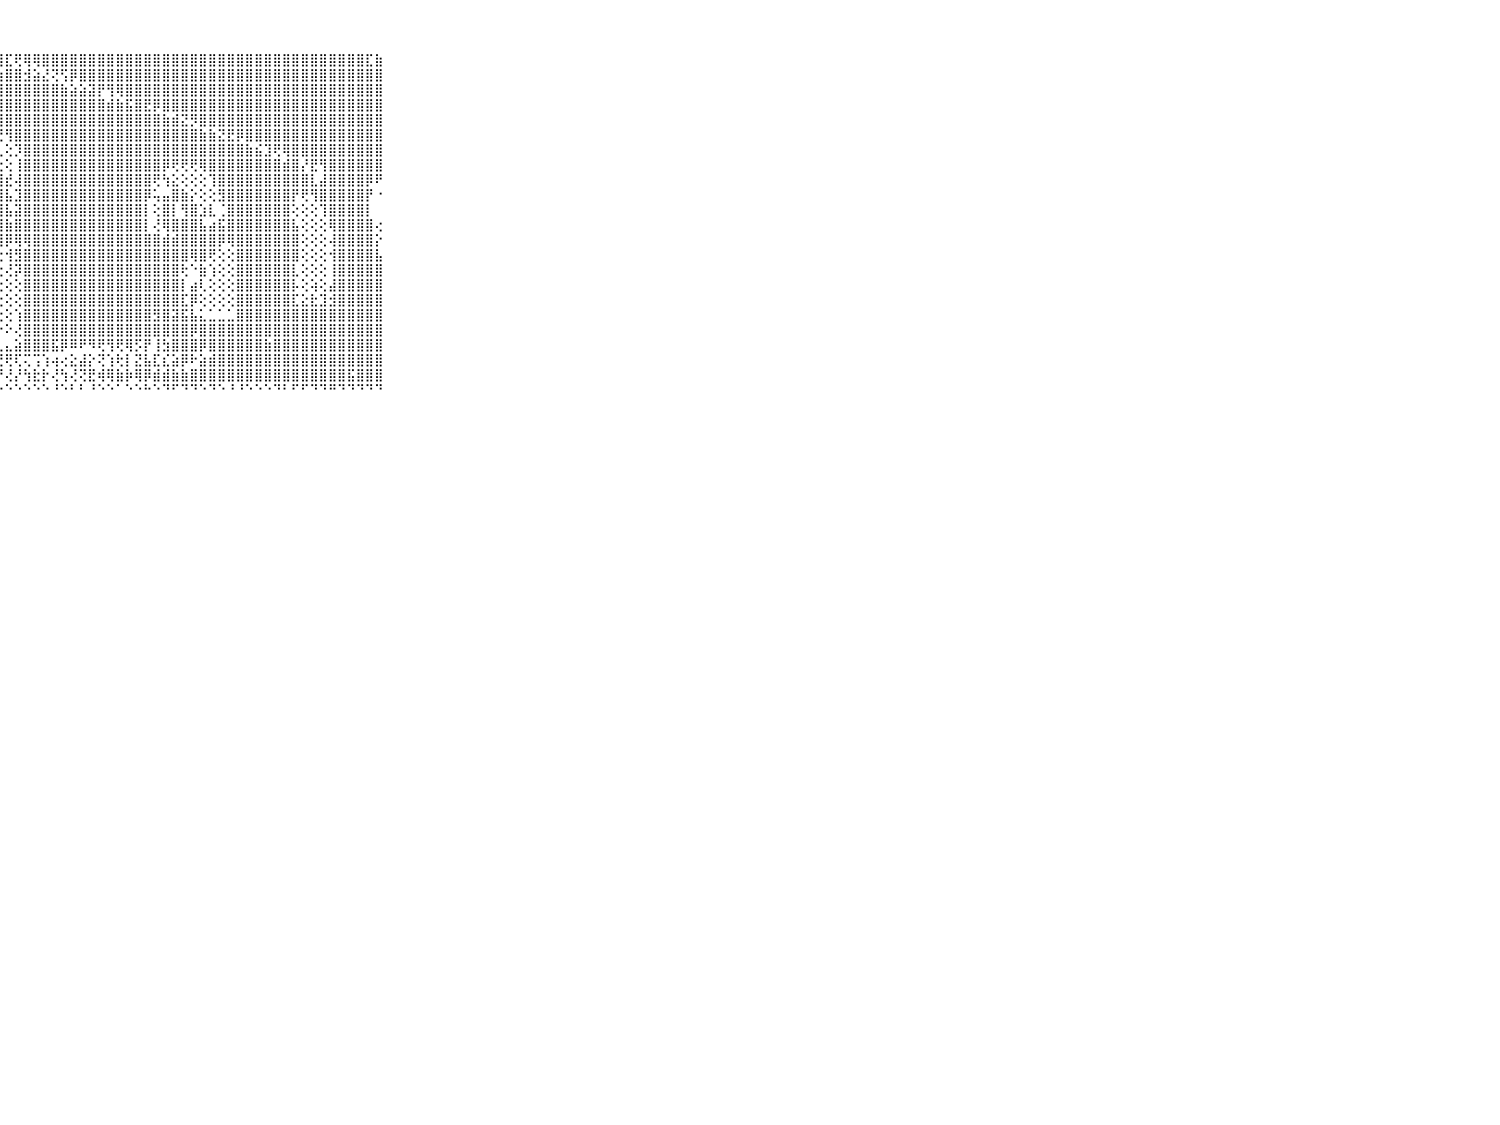

⠀⠀⠀⠀⠀⠀⠀⠀⠀⠀⠀⣟⣽⣿⣯⣿⣿⣿⣷⡷⣿⣿⣿⣿⣿⣯⣵⣽⣏⢟⢿⢿⣿⣿⣿⣿⣿⣿⣿⣿⣿⣿⣿⣿⣿⣿⣿⣿⣿⣿⣿⣿⣿⣿⣿⣿⣿⣿⣿⣿⣿⣿⣿⣿⣿⣿⣿⣏⣷⠀⠀⠀⠀⠀⠀⠀⠀⠀⠀⠀⠀
⠀⠀⠀⠀⠀⠀⠀⠀⠀⠀⠀⣿⣿⣿⣿⣿⣿⣿⣿⣿⣿⣿⣿⣿⣻⣿⣿⣷⣿⣿⣺⣵⣜⢝⢫⡿⣿⣿⣿⣿⣿⣿⣿⣿⣿⣿⣿⣿⣿⣿⣿⣿⣿⣿⣿⣿⣿⣿⣿⣿⣿⣿⣿⣿⣿⣿⣿⣿⣿⠀⠀⠀⠀⠀⠀⠀⠀⠀⠀⠀⠀
⠀⠀⠀⠀⠀⠀⠀⠀⠀⠀⠀⣿⣿⣿⣿⣿⣿⣿⣿⣿⣿⣿⣿⣿⣿⣿⣿⣿⣿⣿⣿⣿⣿⣿⣷⣵⣵⣽⡟⢻⢿⣿⣿⣿⣿⣿⣿⣿⣿⣿⣿⣿⣿⣿⣿⣿⣿⣿⣿⣿⣿⣿⣿⣿⣿⣿⣿⣿⣿⠀⠀⠀⠀⠀⠀⠀⠀⠀⠀⠀⠀
⠀⠀⠀⠀⠀⠀⠀⠀⠀⠀⠀⣿⣿⣿⣿⣿⢿⢿⢟⢟⢟⢟⢟⢻⢿⣿⣿⣿⣿⣿⣿⣿⣿⣿⣿⣿⣿⣿⣿⣾⣷⣯⣿⣟⡿⣿⣿⣿⣿⣿⣿⣿⣿⣿⣿⣿⣿⣿⣿⣿⣿⣿⣿⣿⣿⣿⣿⣿⣿⠀⠀⠀⠀⠀⠀⠀⠀⠀⠀⠀⠀
⠀⠀⠀⠀⠀⠀⠀⠀⠀⠀⠀⡿⠟⠝⢕⢕⢑⢕⢕⣕⢕⢕⢕⢕⢕⢜⢻⣿⣿⣿⣿⣿⣿⣿⣿⣿⣿⣿⣿⣿⣿⣿⣿⣿⣿⣷⣾⣝⡻⣿⣿⣿⣿⣿⣿⣿⣿⣿⣿⣿⣿⣿⣿⣿⣿⣿⣿⣿⣿⠀⠀⠀⠀⠀⠀⠀⠀⠀⠀⠀⠀
⠀⠀⠀⠀⠀⠀⠀⠀⠀⠀⠀⠀⠀⠀⠀⠀⠀⠁⠑⠑⠝⠳⢧⣕⡕⢕⡕⢜⢻⣿⣿⣿⣿⣿⣿⣿⣿⣿⣿⣿⣿⣿⣿⣿⣿⣿⣿⣿⣿⣷⣷⣝⣟⡿⣿⣿⣿⣿⣿⣿⣿⣿⣿⣿⣿⣿⣿⣿⣿⠀⠀⠀⠀⠀⠀⠀⠀⠀⠀⠀⠀
⠀⠀⠀⠀⠀⠀⠀⠀⠀⠀⠀⠙⠛⠒⠲⠴⢄⠀⠀⠀⠀⠀⠀⠝⢿⣮⣕⢇⢕⡹⣿⣿⣿⣿⣿⣿⣿⣿⣿⣿⣿⣿⣿⣿⣿⣿⣿⣿⣿⣿⣿⣿⣿⣿⣷⣮⣹⢟⢿⣿⣿⣿⣿⣿⣿⣿⣿⣿⣿⠀⠀⠀⠀⠀⠀⠀⠀⠀⠀⠀⠀
⠀⠀⠀⠀⠀⠀⠀⠀⠀⠀⠀⢀⠐⠀⠀⠀⢀⢀⢐⠀⢄⢀⠀⠁⠌⢿⣿⣕⢕⢸⣿⣿⣿⣿⣿⣿⣿⣿⣿⣿⣿⣿⣿⣿⣿⡿⢟⢟⢟⢿⣿⣿⣿⣿⣿⣿⣿⣿⣾⣿⡜⣟⢻⣿⣿⣿⣿⣿⣿⠀⠀⠀⠀⠀⠀⠀⠀⠀⠀⠀⠀
⠀⠀⠀⠀⠀⠀⠀⠀⠀⠀⠀⢕⢕⢕⢅⢅⢅⢕⠐⢑⢁⠔⠐⠀⠑⠜⣿⣿⣞⢼⣿⣿⣿⣿⣿⣿⣿⣿⣿⣿⣿⣿⣿⣿⢟⢳⣕⢕⢕⢕⢹⣿⣿⣿⣿⣿⣿⣿⣿⣿⣿⣇⣼⣿⣿⣿⣿⡿⠟⠀⠀⠀⠀⠀⠀⠀⠀⠀⠀⠀⠀
⠀⠀⠀⠀⠀⠀⠀⠀⠀⠀⠀⣿⣿⣷⣷⣧⣕⣕⢕⢕⢕⢕⢕⢅⢄⢕⣿⣿⣧⣹⣿⣿⣿⣿⣿⣿⣿⣿⣿⣿⣿⣿⣿⡿⢥⣤⣿⣷⡕⢕⢕⣻⣿⣿⣿⣿⣿⣿⣿⡟⢟⢻⣿⣿⣿⣿⣿⡟⠐⠀⠀⠀⠀⠀⠀⠀⠀⠀⠀⠀⠀
⠀⠀⠀⠀⠀⠀⠀⠀⠀⠀⠀⣿⣿⣿⣿⣿⣿⣿⣿⣿⣷⣷⣵⣵⣕⢕⣿⣿⣧⣽⣿⣿⣿⣿⣿⣿⣿⣿⣿⣿⣿⣿⣿⡇⢕⣿⡇⢻⣿⣱⣇⢈⣿⣿⣿⣿⣿⣿⣿⢕⢕⢕⢹⣿⣿⣿⣿⡇⠀⠀⠀⠀⠀⠀⠀⠀⠀⠀⠀⠀⠀
⠀⠀⠀⠀⠀⠀⠀⠀⠀⠀⠀⣿⣿⣿⣿⣿⣿⣿⣿⣿⣿⣿⣿⣿⣿⣿⣿⣿⣷⣿⣿⣿⣿⣿⣿⣿⣿⣿⣿⣿⣿⣿⣿⡇⢜⢿⣿⣿⣿⣧⣴⣯⣿⣿⣿⣿⣿⣿⣿⣧⢕⢕⢕⢿⣿⣿⣿⣿⢔⠀⠀⠀⠀⠀⠀⠀⠀⠀⠀⠀⠀
⠀⠀⠀⠀⠀⠀⠀⠀⠀⠀⠀⣿⣿⣿⣿⣿⣿⣿⣿⣿⣿⣿⣿⣿⣿⣿⣿⣿⡿⢿⢿⣿⣿⣿⣿⣿⣿⣿⣿⣿⣿⣿⣿⣿⣿⣾⣾⣿⣿⣿⣿⡿⢿⣿⣿⣿⣿⣿⣿⣿⢕⢕⢕⢼⣿⣿⣿⣿⡕⠀⠀⠀⠀⠀⠀⠀⠀⠀⠀⠀⠀
⠀⠀⠀⠀⠀⠀⠀⠀⠀⠀⠀⣿⣿⣿⣿⣿⣿⣿⣿⣿⣿⣿⣿⣿⣿⣿⣿⢗⢺⣻⣿⣿⣿⣿⣿⣿⣿⣿⣿⣿⣿⣿⣿⣿⣿⣿⣿⣿⢿⣿⢟⢕⢕⣿⣿⣿⣿⣿⣿⣿⢕⢕⢕⢺⣿⣿⣿⣿⣧⠀⠀⠀⠀⠀⠀⠀⠀⠀⠀⠀⠀
⠀⠀⠀⠀⠀⠀⠀⠀⠀⠀⠀⣿⣿⣿⣿⣿⣿⣿⣿⣿⣿⣿⣿⣿⣿⣿⣿⢕⢜⡽⣿⣿⣿⣿⣿⣿⣿⣿⣿⣿⣿⣿⣿⣿⣿⣿⣿⢗⠑⣷⢱⢕⢕⣿⣿⣿⣿⣿⣿⣇⢕⢕⢕⢸⣿⣿⣿⣿⣿⠀⠀⠀⠀⠀⠀⠀⠀⠀⠀⠀⠀
⠀⠀⠀⠀⠀⠀⠀⠀⠀⠀⠀⣿⣿⣿⣿⣿⣿⣿⣿⣿⣿⣿⣿⣿⣿⣿⣿⢕⢕⢕⣿⣿⣿⣿⣿⣿⣿⣿⣿⣿⣿⣿⣿⣿⣿⣿⣿⡇⣴⢇⢕⢕⢕⣿⣿⣿⣿⣿⣿⡧⢕⢵⢕⣼⣿⣿⣿⣿⣿⠀⠀⠀⠀⠀⠀⠀⠀⠀⠀⠀⠀
⠀⠀⠀⠀⠀⠀⠀⠀⠀⠀⠀⣿⣿⣿⣿⣿⣿⣿⣿⣿⣿⣿⣿⣿⣿⣿⣿⢕⢕⢕⣿⣿⣿⣿⣿⣿⣿⣿⣿⣿⣿⣿⣿⣿⣿⣿⣿⣏⡿⢕⢕⢕⢕⣿⣿⣿⣿⣿⣿⣏⣕⣗⣹⣺⣿⣿⣿⣿⣿⠀⠀⠀⠀⠀⠀⠀⠀⠀⠀⠀⠀
⠀⠀⠀⠀⠀⠀⠀⠀⠀⠀⠀⠜⣿⣿⣿⣿⣿⣿⣿⣿⣿⣿⣿⣿⣿⣿⡿⢕⢕⢱⣿⣿⣿⣿⣿⣿⣿⣿⣿⣿⣿⣿⣿⣿⣻⣿⣽⣯⣧⣅⣁⣁⣁⣿⣿⣿⣿⣿⣿⣿⣿⣿⣿⣿⣿⣿⣿⣿⣿⠀⠀⠀⠀⠀⠀⠀⠀⠀⠀⠀⠀
⠀⠀⠀⠀⠀⠀⠀⠀⠀⠀⠀⠀⠜⣿⣿⣿⣿⣿⣿⣿⣿⣿⣿⣿⣿⣿⢏⠕⠕⢜⣿⣿⣿⣿⣿⣿⣿⣿⣿⣿⣿⣿⣿⣿⣿⣿⣿⣿⡿⣿⣿⣿⣿⣿⣿⣿⣿⣿⣿⣿⣿⣿⣿⣿⣿⣿⣿⣿⣿⠀⠀⠀⠀⠀⠀⠀⠀⠀⠀⠀⠀
⠀⠀⠀⠀⠀⠀⠀⠀⠀⠀⠀⣄⣀⣸⣱⣕⣱⣵⣕⣵⣵⣵⢕⣕⡕⢕⣕⣄⣄⣵⣿⣿⣿⣯⡿⠿⠟⠻⢟⢻⢟⢿⡫⡟⢸⣳⣿⣿⣿⡿⣿⣿⣿⣿⣿⣿⣷⣿⣿⣿⣿⣿⣿⣿⣿⣿⣿⣿⣿⠀⠀⠀⠀⠀⠀⠀⠀⠀⠀⠀⠀
⠀⠀⠀⠀⠀⠀⠀⠀⠀⠀⠀⢺⢿⣿⣟⣿⣯⣷⣿⣿⣾⣷⣾⡿⢿⢿⢟⢟⢟⢏⢍⢩⢱⢴⢔⣕⣼⡕⢝⢱⢗⡇⣝⣧⣏⣎⣵⡿⠗⣵⣾⣿⣿⣿⣿⣿⣿⣿⣿⣿⣿⣿⣿⣿⣿⣿⣿⣿⣿⠀⠀⠀⠀⠀⠀⠀⠀⠀⠀⠀⠀
⠀⠀⠀⠀⠀⠀⠀⠀⠀⠀⠀⢿⢿⢟⢟⢟⢟⢏⢝⢹⣵⣵⡕⢱⢕⢕⢕⡜⢜⡜⢳⣗⡗⢜⢳⢜⢝⣟⢾⢿⣷⡷⢿⡿⣾⣾⣷⣷⣿⣿⣿⣿⣿⣿⣿⣿⣿⣿⣿⣿⣿⣿⣿⣿⣿⣯⣿⣿⣿⠀⠀⠀⠀⠀⠀⠀⠀⠀⠀⠀⠀
⠀⠀⠀⠀⠀⠀⠀⠀⠀⠀⠀⠀⠀⠑⠐⠐⠑⠑⠘⠑⠑⠑⠘⠑⠙⠃⠑⠑⠑⠑⠑⠑⠑⠘⠑⠃⠃⠘⠑⠑⠁⠑⠑⠓⠑⠙⠋⠙⠙⠑⠙⠑⠘⠘⠑⠑⠑⠙⠃⠋⠋⠙⠙⠛⠙⠙⠙⠙⠙⠀⠀⠀⠀⠀⠀⠀⠀⠀⠀⠀⠀